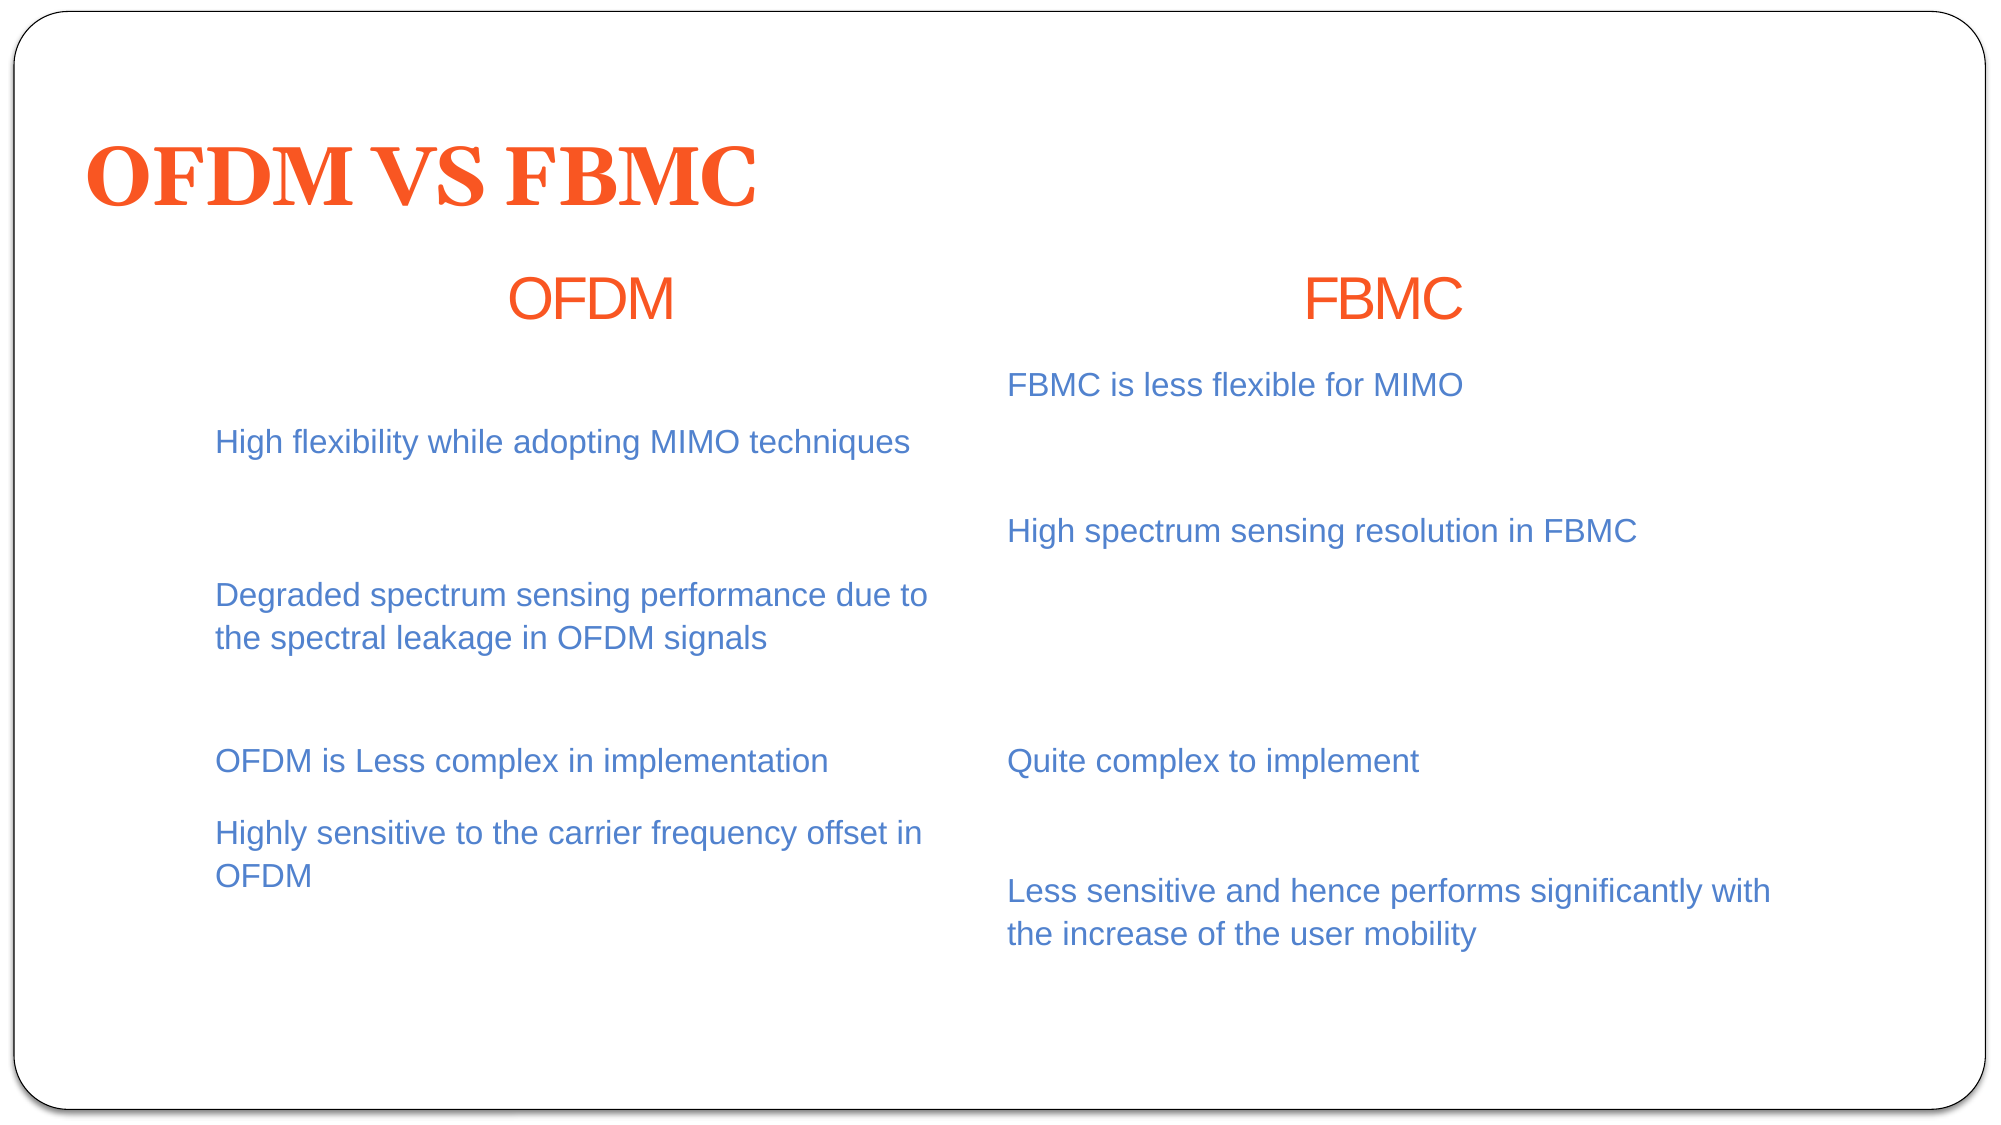

OFDM VS FBMC
| OFDM | FBMC |
| --- | --- |
| High flexibility while adopting MIMO techniques | FBMC is less flexible for MIMO |
| Degraded spectrum sensing performance due to the spectral leakage in OFDM signals | High spectrum sensing resolution in FBMC |
| OFDM is Less complex in implementation | Quite complex to implement |
| Highly sensitive to the carrier frequency offset in OFDM | Less sensitive and hence performs significantly with the increase of the user mobility |